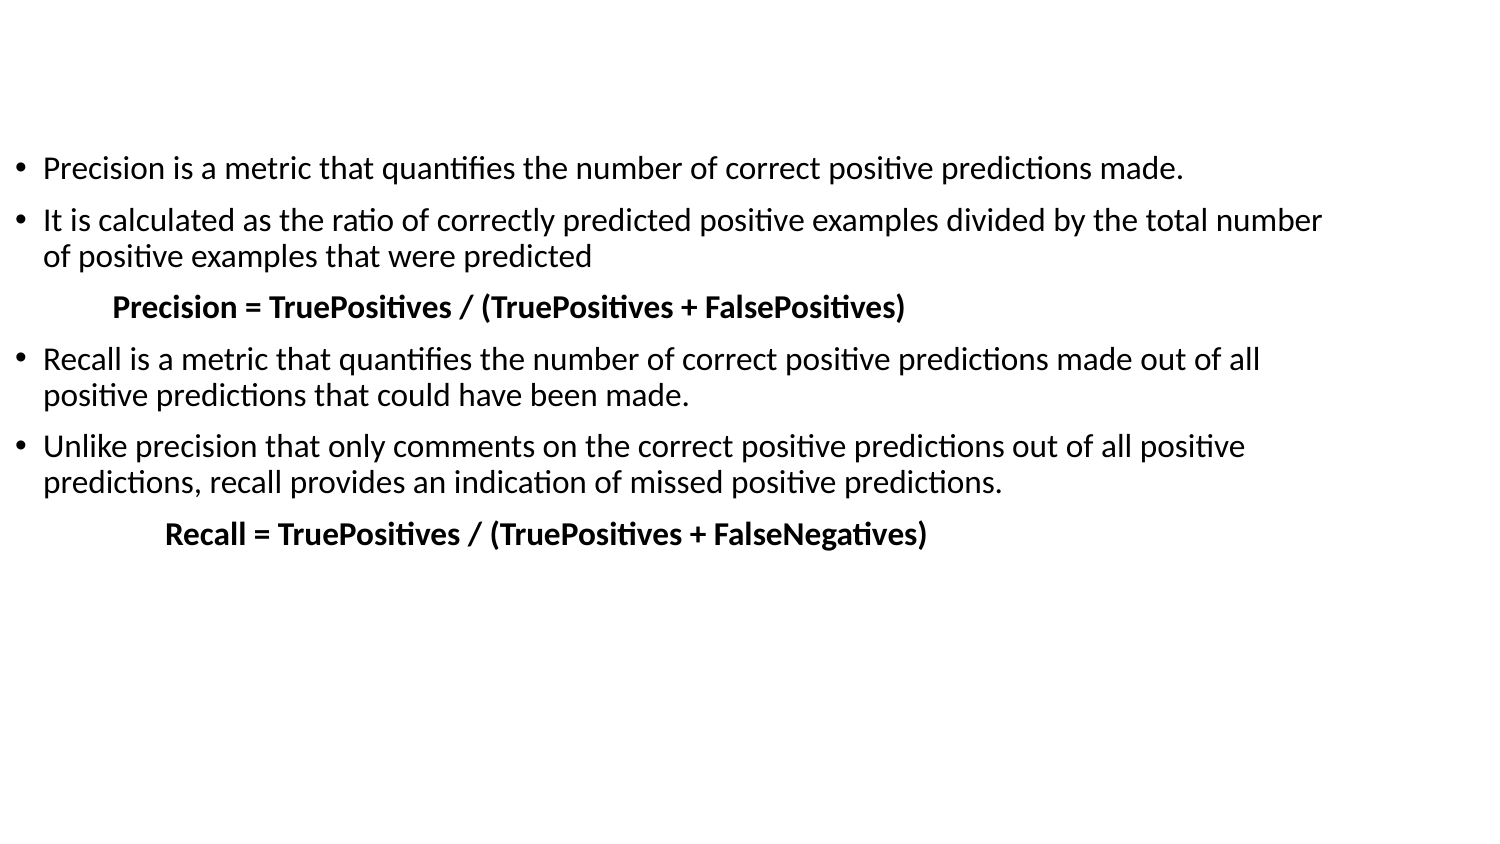

# In this situation we’ll want to understand precision and recall
Precision is a metric that quantifies the number of correct positive predictions made.
It is calculated as the ratio of correctly predicted positive examples divided by the total number of positive examples that were predicted
             Precision = TruePositives / (TruePositives + FalsePositives)
Recall is a metric that quantifies the number of correct positive predictions made out of all positive predictions that could have been made.
Unlike precision that only comments on the correct positive predictions out of all positive predictions, recall provides an indication of missed positive predictions.
 	Recall = TruePositives / (TruePositives + FalseNegatives)